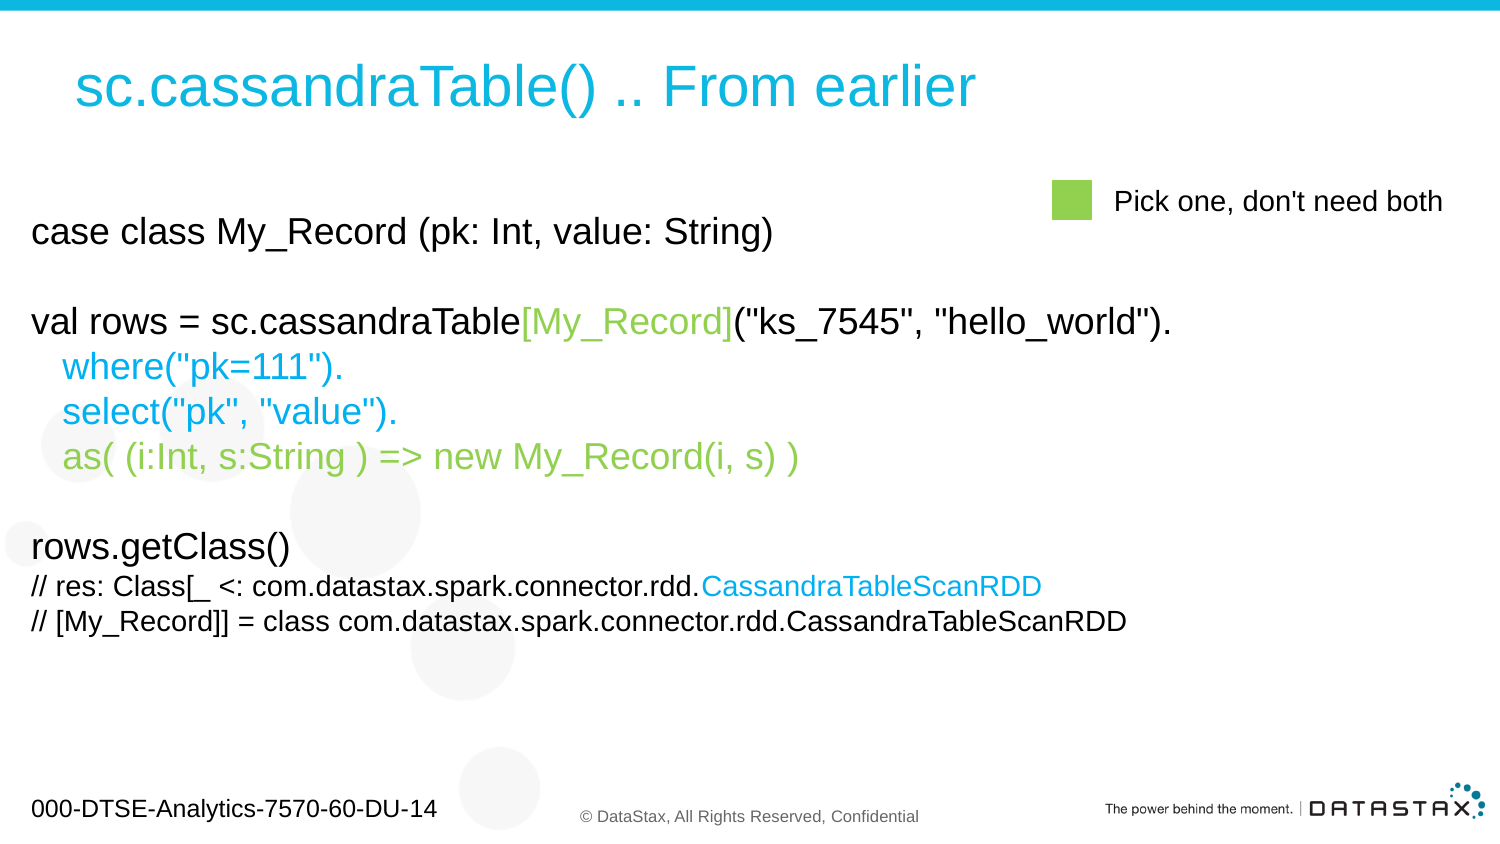

# sc.cassandraTable() .. From earlier
Pick one, don't need both

case class My_Record (pk: Int, value: String)

val rows = sc.cassandraTable[My_Record]("ks_7545", "hello_world").
   where("pk=111").
   select("pk", "value").
   as( (i:Int, s:String ) => new My_Record(i, s) )

rows.getClass()
// res: Class[_ <: com.datastax.spark.connector.rdd.CassandraTableScanRDD
// [My_Record]] = class com.datastax.spark.connector.rdd.CassandraTableScanRDD
000-DTSE-Analytics-7570-60-DU-14